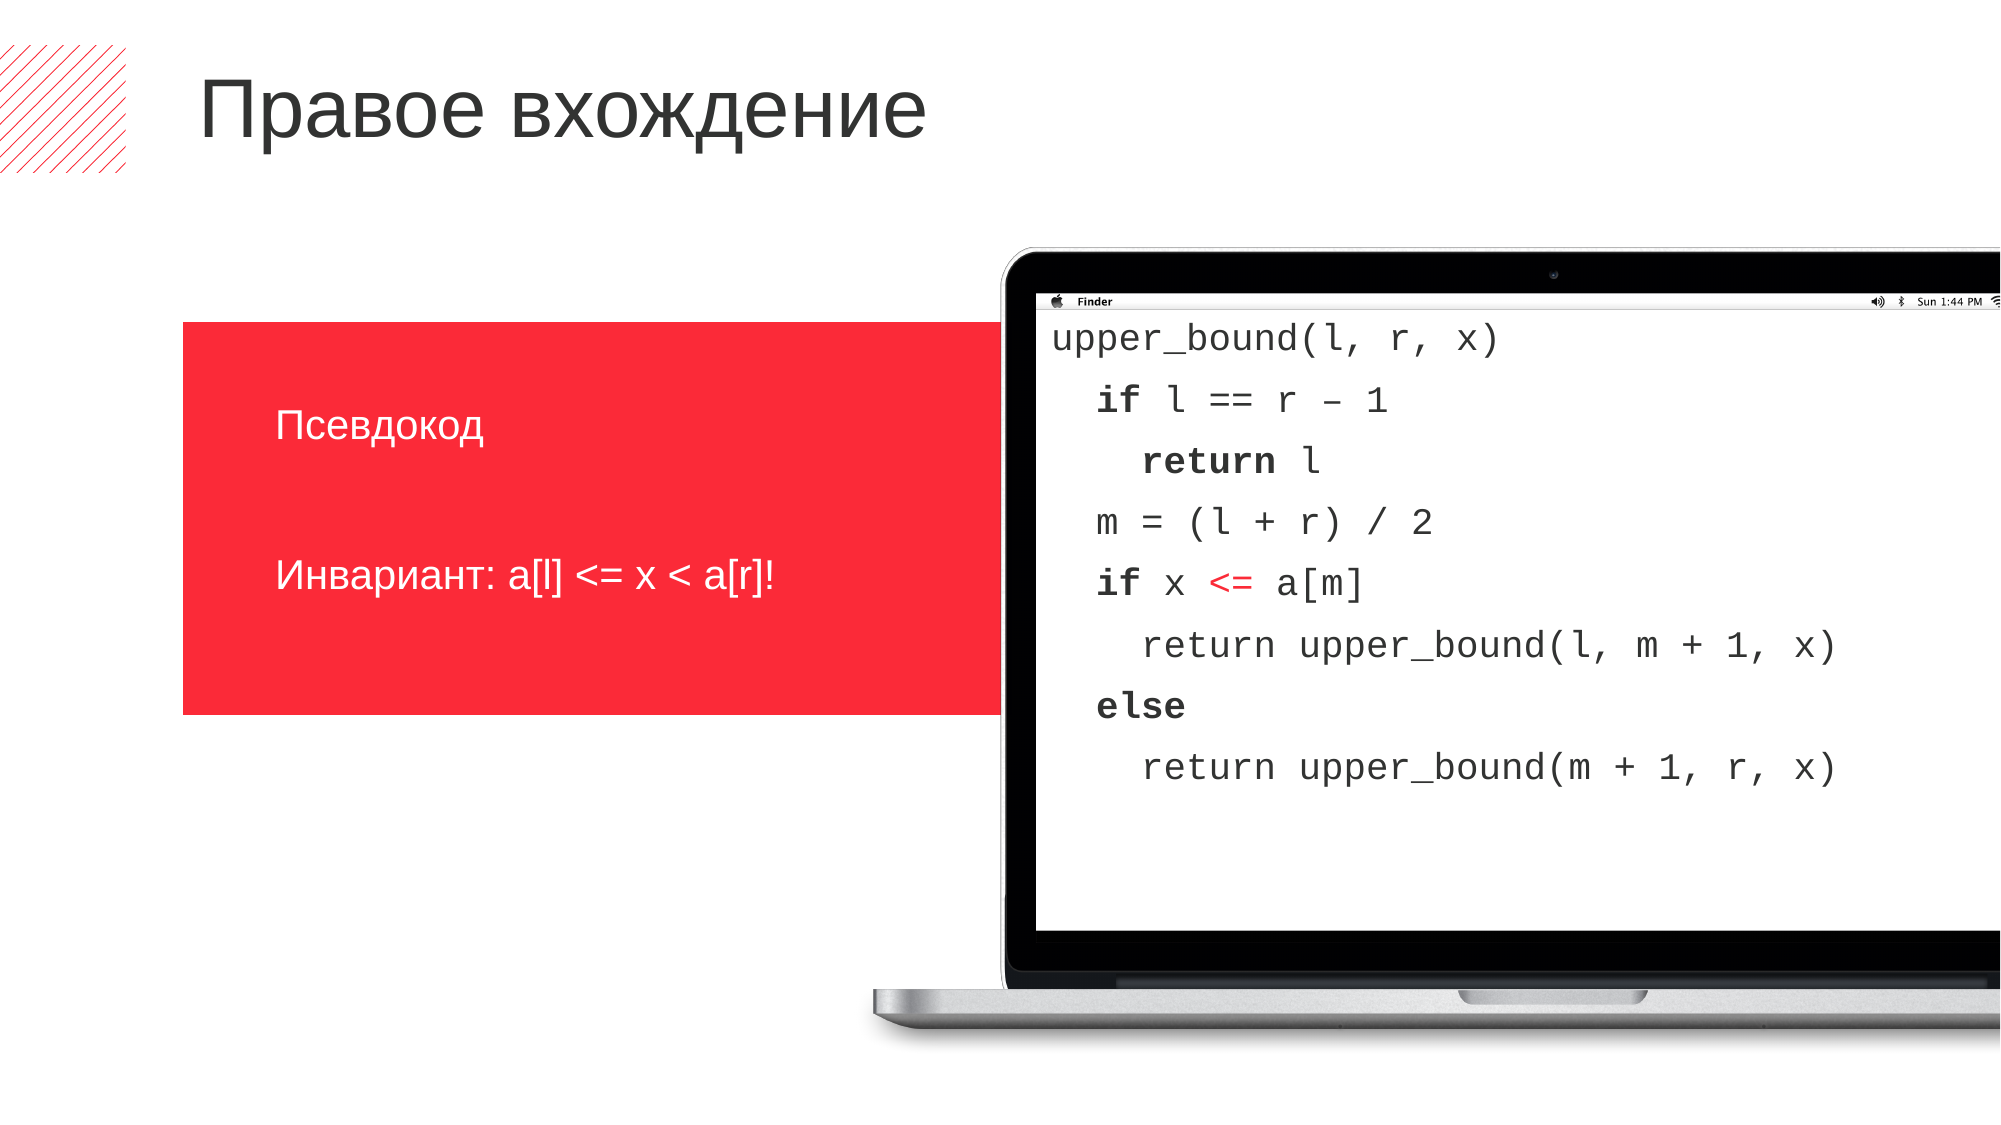

Правое вхождение
upper_bound(l, r, x)
  if l == r – 1
    return l
  m = (l + r) / 2
  if x <= a[m]
    return upper_bound(l, m + 1, x)
  else
    return upper_bound(m + 1, r, x)
Псевдокод

Инвариант: a[l] <= x < a[r]!